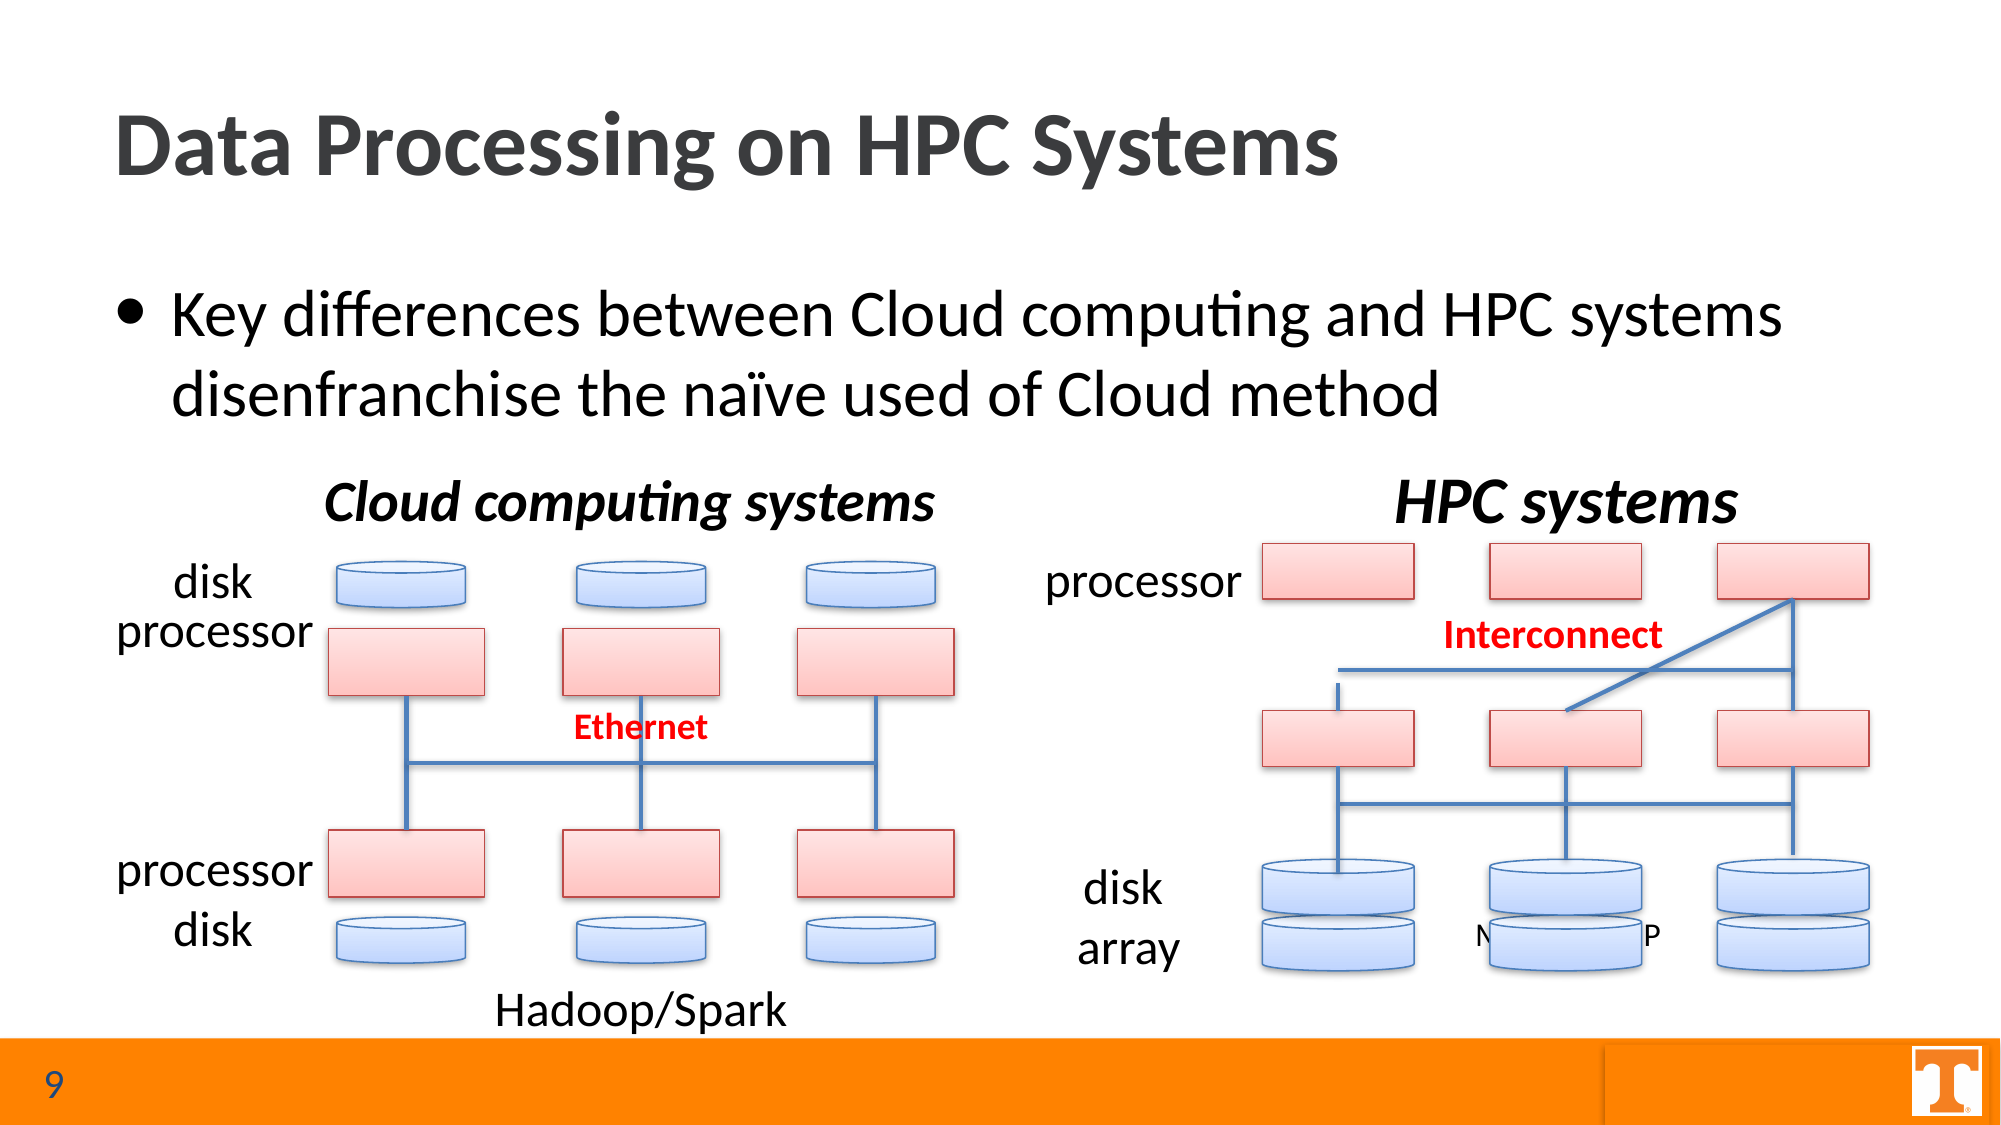

# Data Processing on HPC Systems
Key differences between Cloud computing and HPC systems disenfranchise the naïve used of Cloud method

HPC systems
Cloud computing systems
disk

processor

Ethernet
processor

disk

Hadoop/Spark
processor

Interconnect

disk
array
MPI/OpenMP
9